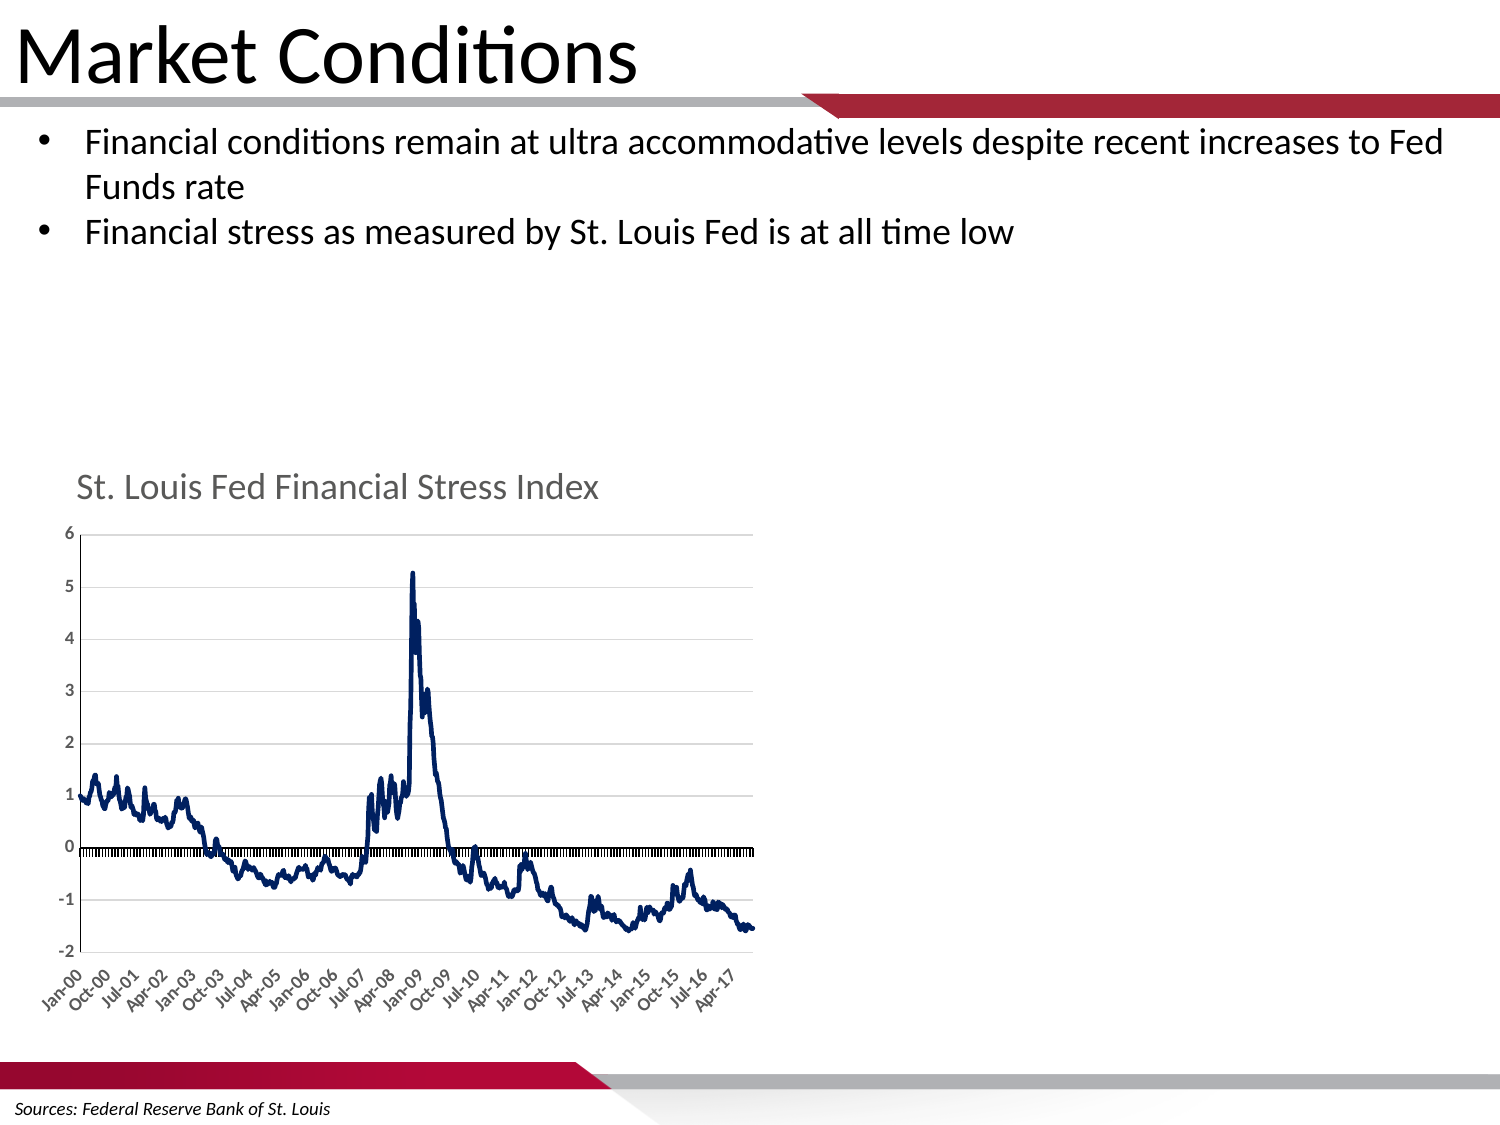

Market Conditions
Financial conditions remain at ultra accommodative levels despite recent increases to Fed Funds rate
Financial stress as measured by St. Louis Fed is at all time low
St. Louis Fed Financial Stress Index

### Chart

| Category | STLFSI |
|---|---|
| 43014 | -1.54 |
| 43007 | -1.55 |
| 43000 | -1.543 |
| 42993 | -1.529 |
| 42986 | -1.506 |
| 42979 | -1.499 |
| 42972 | -1.467 |
| 42965 | -1.471 |
| 42958 | -1.496 |
| 42951 | -1.569 |
| 42944 | -1.592 |
| 42937 | -1.579 |
| 42930 | -1.489 |
| 42923 | -1.458 |
| 42916 | -1.488 |
| 42909 | -1.488 |
| 42902 | -1.545 |
| 42895 | -1.567 |
| 42888 | -1.556 |
| 42881 | -1.521 |
| 42874 | -1.452 |
| 42867 | -1.468 |
| 42860 | -1.423 |
| 42853 | -1.398 |
| 42846 | -1.293 |
| 42839 | -1.282 |
| 42832 | -1.338 |
| 42825 | -1.331 |
| 42818 | -1.285 |
| 42811 | -1.291 |
| 42804 | -1.327 |
| 42797 | -1.303 |
| 42790 | -1.252 |
| 42783 | -1.236 |
| 42776 | -1.234 |
| 42769 | -1.177 |
| 42762 | -1.174 |
| 42755 | -1.158 |
| 42748 | -1.178 |
| 42741 | -1.147 |
| 42734 | -1.116 |
| 42727 | -1.103 |
| 42720 | -1.076 |
| 42713 | -1.149 |
| 42706 | -1.073 |
| 42699 | -1.099 |
| 42692 | -1.043 |
| 42685 | -1.095 |
| 42678 | -1.035 |
| 42671 | -1.181 |
| 42664 | -1.18 |
| 42657 | -1.132 |
| 42650 | -1.176 |
| 42643 | -1.163 |
| 42636 | -1.06 |
| 42629 | -1.025 |
| 42622 | -1.151 |
| 42615 | -1.145 |
| 42608 | -1.142 |
| 42601 | -1.172 |
| 42594 | -1.128 |
| 42587 | -1.106 |
| 42580 | -1.164 |
| 42573 | -1.189 |
| 42566 | -1.183 |
| 42559 | -1.097 |
| 42552 | -0.994 |
| 42545 | -0.969 |
| 42538 | -0.934 |
| 42531 | -1.077 |
| 42524 | -1.056 |
| 42517 | -1.052 |
| 42510 | -1.027 |
| 42503 | -1.042 |
| 42496 | -0.978 |
| 42489 | -1.005 |
| 42482 | -0.987 |
| 42475 | -0.939 |
| 42468 | -0.895 |
| 42461 | -0.888 |
| 42454 | -0.918 |
| 42447 | -0.857 |
| 42440 | -0.755 |
| 42433 | -0.723 |
| 42426 | -0.622 |
| 42419 | -0.527 |
| 42412 | -0.422 |
| 42405 | -0.616 |
| 42398 | -0.624 |
| 42391 | -0.496 |
| 42384 | -0.559 |
| 42377 | -0.619 |
| 42370 | -0.722 |
| 42363 | -0.72 |
| 42356 | -0.69 |
| 42349 | -0.815 |
| 42342 | -0.941 |
| 42335 | -0.969 |
| 42328 | -0.943 |
| 42321 | -0.966 |
| 42314 | -1.003 |
| 42307 | -1.024 |
| 42300 | -1.0 |
| 42293 | -0.949 |
| 42286 | -0.876 |
| 42279 | -0.753 |
| 42272 | -0.864 |
| 42265 | -0.884 |
| 42258 | -0.855 |
| 42251 | -0.781 |
| 42244 | -0.718 |
| 42237 | -0.986 |
| 42230 | -1.121 |
| 42223 | -1.136 |
| 42216 | -1.169 |
| 42209 | -1.18 |
| 42202 | -1.155 |
| 42195 | -1.06 |
| 42188 | -1.055 |
| 42181 | -1.172 |
| 42174 | -1.155 |
| 42167 | -1.142 |
| 42160 | -1.178 |
| 42153 | -1.25 |
| 42146 | -1.238 |
| 42139 | -1.243 |
| 42132 | -1.249 |
| 42125 | -1.363 |
| 42118 | -1.399 |
| 42111 | -1.383 |
| 42104 | -1.343 |
| 42097 | -1.281 |
| 42090 | -1.275 |
| 42083 | -1.249 |
| 42076 | -1.221 |
| 42069 | -1.258 |
| 42062 | -1.269 |
| 42055 | -1.193 |
| 42048 | -1.184 |
| 42041 | -1.194 |
| 42034 | -1.187 |
| 42027 | -1.163 |
| 42020 | -1.129 |
| 42013 | -1.152 |
| 42006 | -1.225 |
| 41999 | -1.251 |
| 41992 | -1.134 |
| 41985 | -1.209 |
| 41978 | -1.328 |
| 41971 | -1.382 |
| 41964 | -1.334 |
| 41957 | -1.373 |
| 41950 | -1.368 |
| 41943 | -1.349 |
| 41936 | -1.29 |
| 41929 | -1.134 |
| 41922 | -1.321 |
| 41915 | -1.33 |
| 41908 | -1.363 |
| 41901 | -1.394 |
| 41894 | -1.427 |
| 41887 | -1.49 |
| 41880 | -1.54 |
| 41873 | -1.51 |
| 41866 | -1.487 |
| 41859 | -1.428 |
| 41852 | -1.49 |
| 41845 | -1.555 |
| 41838 | -1.547 |
| 41831 | -1.561 |
| 41824 | -1.568 |
| 41817 | -1.594 |
| 41810 | -1.563 |
| 41803 | -1.555 |
| 41796 | -1.527 |
| 41789 | -1.565 |
| 41782 | -1.523 |
| 41775 | -1.516 |
| 41768 | -1.493 |
| 41761 | -1.481 |
| 41754 | -1.476 |
| 41747 | -1.442 |
| 41740 | -1.435 |
| 41733 | -1.399 |
| 41726 | -1.415 |
| 41719 | -1.385 |
| 41712 | -1.394 |
| 41705 | -1.403 |
| 41698 | -1.42 |
| 41691 | -1.374 |
| 41684 | -1.357 |
| 41677 | -1.273 |
| 41670 | -1.292 |
| 41663 | -1.357 |
| 41656 | -1.388 |
| 41649 | -1.318 |
| 41642 | -1.283 |
| 41635 | -1.324 |
| 41628 | -1.285 |
| 41621 | -1.26 |
| 41614 | -1.243 |
| 41607 | -1.319 |
| 41600 | -1.324 |
| 41593 | -1.308 |
| 41586 | -1.293 |
| 41579 | -1.333 |
| 41572 | -1.329 |
| 41565 | -1.234 |
| 41558 | -1.122 |
| 41551 | -1.114 |
| 41544 | -1.182 |
| 41537 | -1.125 |
| 41530 | -1.005 |
| 41523 | -0.926 |
| 41516 | -1.008 |
| 41509 | -0.996 |
| 41502 | -1.134 |
| 41495 | -1.207 |
| 41488 | -1.174 |
| 41481 | -1.22 |
| 41474 | -1.174 |
| 41467 | -1.013 |
| 41460 | -0.938 |
| 41453 | -0.923 |
| 41446 | -1.073 |
| 41439 | -1.151 |
| 41432 | -1.21 |
| 41425 | -1.317 |
| 41418 | -1.448 |
| 41411 | -1.5 |
| 41404 | -1.569 |
| 41397 | -1.575 |
| 41390 | -1.551 |
| 41383 | -1.496 |
| 41376 | -1.535 |
| 41369 | -1.473 |
| 41362 | -1.489 |
| 41355 | -1.458 |
| 41348 | -1.504 |
| 41341 | -1.472 |
| 41334 | -1.441 |
| 41327 | -1.451 |
| 41320 | -1.437 |
| 41313 | -1.403 |
| 41306 | -1.393 |
| 41299 | -1.472 |
| 41292 | -1.473 |
| 41285 | -1.421 |
| 41278 | -1.377 |
| 41271 | -1.335 |
| 41264 | -1.362 |
| 41257 | -1.406 |
| 41250 | -1.405 |
| 41243 | -1.381 |
| 41236 | -1.361 |
| 41229 | -1.32 |
| 41222 | -1.302 |
| 41215 | -1.283 |
| 41208 | -1.291 |
| 41201 | -1.343 |
| 41194 | -1.318 |
| 41187 | -1.315 |
| 41180 | -1.3 |
| 41173 | -1.321 |
| 41166 | -1.223 |
| 41159 | -1.167 |
| 41152 | -1.144 |
| 41145 | -1.134 |
| 41138 | -1.096 |
| 41131 | -1.107 |
| 41124 | -1.081 |
| 41117 | -1.071 |
| 41110 | -1.076 |
| 41103 | -1.016 |
| 41096 | -0.968 |
| 41089 | -0.938 |
| 41082 | -0.885 |
| 41075 | -0.755 |
| 41068 | -0.751 |
| 41061 | -0.807 |
| 41054 | -0.854 |
| 41047 | -0.892 |
| 41040 | -1.015 |
| 41033 | -1.009 |
| 41026 | -0.976 |
| 41019 | -0.926 |
| 41012 | -0.874 |
| 41005 | -0.885 |
| 40998 | -0.923 |
| 40991 | -0.86 |
| 40984 | -0.906 |
| 40977 | -0.887 |
| 40970 | -0.913 |
| 40963 | -0.876 |
| 40956 | -0.832 |
| 40949 | -0.811 |
| 40942 | -0.797 |
| 40935 | -0.691 |
| 40928 | -0.657 |
| 40921 | -0.58 |
| 40914 | -0.527 |
| 40907 | -0.484 |
| 40900 | -0.476 |
| 40893 | -0.437 |
| 40886 | -0.386 |
| 40879 | -0.332 |
| 40872 | -0.272 |
| 40865 | -0.306 |
| 40858 | -0.376 |
| 40851 | -0.386 |
| 40844 | -0.414 |
| 40837 | -0.285 |
| 40830 | -0.237 |
| 40823 | -0.104 |
| 40816 | -0.185 |
| 40809 | -0.323 |
| 40802 | -0.372 |
| 40795 | -0.374 |
| 40788 | -0.421 |
| 40781 | -0.315 |
| 40774 | -0.452 |
| 40767 | -0.346 |
| 40760 | -0.725 |
| 40753 | -0.822 |
| 40746 | -0.822 |
| 40739 | -0.787 |
| 40732 | -0.826 |
| 40725 | -0.798 |
| 40718 | -0.801 |
| 40711 | -0.807 |
| 40704 | -0.878 |
| 40697 | -0.92 |
| 40690 | -0.935 |
| 40683 | -0.916 |
| 40676 | -0.899 |
| 40669 | -0.894 |
| 40662 | -0.935 |
| 40655 | -0.903 |
| 40648 | -0.849 |
| 40641 | -0.789 |
| 40634 | -0.767 |
| 40627 | -0.754 |
| 40620 | -0.652 |
| 40613 | -0.74 |
| 40606 | -0.751 |
| 40599 | -0.729 |
| 40592 | -0.754 |
| 40585 | -0.735 |
| 40578 | -0.729 |
| 40571 | -0.771 |
| 40564 | -0.749 |
| 40557 | -0.754 |
| 40550 | -0.679 |
| 40543 | -0.654 |
| 40536 | -0.667 |
| 40529 | -0.579 |
| 40522 | -0.627 |
| 40515 | -0.624 |
| 40508 | -0.691 |
| 40501 | -0.668 |
| 40494 | -0.771 |
| 40487 | -0.772 |
| 40480 | -0.74 |
| 40473 | -0.765 |
| 40466 | -0.797 |
| 40459 | -0.716 |
| 40452 | -0.709 |
| 40445 | -0.661 |
| 40438 | -0.583 |
| 40431 | -0.533 |
| 40424 | -0.488 |
| 40417 | -0.479 |
| 40410 | -0.511 |
| 40403 | -0.524 |
| 40396 | -0.53 |
| 40389 | -0.468 |
| 40382 | -0.378 |
| 40375 | -0.33 |
| 40368 | -0.237 |
| 40361 | -0.162 |
| 40354 | -0.213 |
| 40347 | -0.117 |
| 40340 | 0.032 |
| 40333 | -0.003 |
| 40326 | 0.01 |
| 40319 | -0.098 |
| 40312 | -0.286 |
| 40305 | -0.37 |
| 40298 | -0.578 |
| 40291 | -0.657 |
| 40284 | -0.622 |
| 40277 | -0.566 |
| 40270 | -0.538 |
| 40263 | -0.546 |
| 40256 | -0.617 |
| 40249 | -0.594 |
| 40242 | -0.523 |
| 40235 | -0.462 |
| 40228 | -0.386 |
| 40221 | -0.335 |
| 40214 | -0.411 |
| 40207 | -0.404 |
| 40200 | -0.469 |
| 40193 | -0.483 |
| 40186 | -0.376 |
| 40179 | -0.305 |
| 40172 | -0.304 |
| 40165 | -0.308 |
| 40158 | -0.262 |
| 40151 | -0.279 |
| 40144 | -0.292 |
| 40137 | -0.253 |
| 40130 | -0.184 |
| 40123 | -0.028 |
| 40116 | -0.027 |
| 40109 | -0.115 |
| 40102 | -0.051 |
| 40095 | -0.037 |
| 40088 | 0.002 |
| 40081 | 0.024 |
| 40074 | 0.119 |
| 40067 | 0.217 |
| 40060 | 0.379 |
| 40053 | 0.382 |
| 40046 | 0.48 |
| 40039 | 0.541 |
| 40032 | 0.574 |
| 40025 | 0.685 |
| 40018 | 0.796 |
| 40011 | 0.918 |
| 40004 | 0.963 |
| 39997 | 1.043 |
| 39990 | 1.195 |
| 39983 | 1.264 |
| 39976 | 1.271 |
| 39969 | 1.382 |
| 39962 | 1.451 |
| 39955 | 1.393 |
| 39948 | 1.565 |
| 39941 | 1.722 |
| 39934 | 2.005 |
| 39927 | 2.135 |
| 39920 | 2.144 |
| 39913 | 2.33 |
| 39906 | 2.421 |
| 39899 | 2.576 |
| 39892 | 2.756 |
| 39885 | 2.994 |
| 39878 | 3.05 |
| 39871 | 2.841 |
| 39864 | 2.705 |
| 39857 | 2.592 |
| 39850 | 2.647 |
| 39843 | 2.952 |
| 39836 | 2.765 |
| 39829 | 2.513 |
| 39822 | 2.836 |
| 39815 | 3.255 |
| 39808 | 3.318 |
| 39801 | 3.703 |
| 39794 | 4.224 |
| 39787 | 4.35 |
| 39780 | 4.354 |
| 39773 | 4.313 |
| 39766 | 3.745 |
| 39759 | 3.933 |
| 39752 | 4.682 |
| 39745 | 4.48 |
| 39738 | 5.275 |
| 39731 | 4.995 |
| 39724 | 3.778 |
| 39717 | 2.708 |
| 39710 | 2.352 |
| 39703 | 1.246 |
| 39696 | 1.098 |
| 39689 | 1.031 |
| 39682 | 1.035 |
| 39675 | 0.988 |
| 39668 | 1.066 |
| 39661 | 1.12 |
| 39654 | 1.157 |
| 39647 | 1.274 |
| 39640 | 1.043 |
| 39633 | 0.98 |
| 39626 | 0.974 |
| 39619 | 0.865 |
| 39612 | 0.867 |
| 39605 | 0.721 |
| 39598 | 0.645 |
| 39591 | 0.562 |
| 39584 | 0.632 |
| 39577 | 0.738 |
| 39570 | 0.975 |
| 39563 | 1.201 |
| 39556 | 1.241 |
| 39549 | 1.052 |
| 39542 | 1.062 |
| 39535 | 1.149 |
| 39528 | 1.387 |
| 39521 | 1.251 |
| 39514 | 1.206 |
| 39507 | 0.858 |
| 39500 | 0.768 |
| 39493 | 0.682 |
| 39486 | 0.716 |
| 39479 | 0.705 |
| 39472 | 0.894 |
| 39465 | 0.578 |
| 39458 | 0.785 |
| 39451 | 0.858 |
| 39444 | 0.998 |
| 39437 | 1.225 |
| 39430 | 1.341 |
| 39423 | 1.288 |
| 39416 | 1.217 |
| 39409 | 0.954 |
| 39402 | 0.745 |
| 39395 | 0.615 |
| 39388 | 0.317 |
| 39381 | 0.389 |
| 39374 | 0.386 |
| 39367 | 0.34 |
| 39360 | 0.503 |
| 39353 | 0.59 |
| 39346 | 0.703 |
| 39339 | 1.029 |
| 39332 | 0.858 |
| 39325 | 0.77 |
| 39318 | 0.97 |
| 39311 | 0.735 |
| 39304 | 0.227 |
| 39297 | 0.053 |
| 39290 | -0.11 |
| 39283 | -0.278 |
| 39276 | -0.252 |
| 39269 | -0.278 |
| 39262 | -0.186 |
| 39255 | -0.207 |
| 39248 | -0.155 |
| 39241 | -0.33 |
| 39234 | -0.423 |
| 39227 | -0.48 |
| 39220 | -0.469 |
| 39213 | -0.52 |
| 39206 | -0.504 |
| 39199 | -0.554 |
| 39192 | -0.552 |
| 39185 | -0.534 |
| 39178 | -0.519 |
| 39171 | -0.524 |
| 39164 | -0.552 |
| 39157 | -0.502 |
| 39150 | -0.541 |
| 39143 | -0.557 |
| 39136 | -0.693 |
| 39129 | -0.649 |
| 39122 | -0.639 |
| 39115 | -0.595 |
| 39108 | -0.606 |
| 39101 | -0.593 |
| 39094 | -0.56 |
| 39087 | -0.511 |
| 39080 | -0.511 |
| 39073 | -0.518 |
| 39066 | -0.509 |
| 39059 | -0.508 |
| 39052 | -0.521 |
| 39045 | -0.55 |
| 39038 | -0.546 |
| 39031 | -0.546 |
| 39024 | -0.526 |
| 39017 | -0.526 |
| 39010 | -0.495 |
| 39003 | -0.449 |
| 38996 | -0.403 |
| 38989 | -0.381 |
| 38982 | -0.396 |
| 38975 | -0.394 |
| 38968 | -0.39 |
| 38961 | -0.439 |
| 38954 | -0.449 |
| 38947 | -0.422 |
| 38940 | -0.365 |
| 38933 | -0.321 |
| 38926 | -0.285 |
| 38919 | -0.217 |
| 38912 | -0.218 |
| 38905 | -0.22 |
| 38898 | -0.18 |
| 38891 | -0.156 |
| 38884 | -0.197 |
| 38877 | -0.271 |
| 38870 | -0.285 |
| 38863 | -0.285 |
| 38856 | -0.345 |
| 38849 | -0.428 |
| 38842 | -0.412 |
| 38835 | -0.417 |
| 38828 | -0.405 |
| 38821 | -0.373 |
| 38814 | -0.431 |
| 38807 | -0.452 |
| 38800 | -0.522 |
| 38793 | -0.506 |
| 38786 | -0.49 |
| 38779 | -0.6 |
| 38772 | -0.619 |
| 38765 | -0.552 |
| 38758 | -0.518 |
| 38751 | -0.525 |
| 38744 | -0.534 |
| 38737 | -0.553 |
| 38730 | -0.556 |
| 38723 | -0.48 |
| 38716 | -0.387 |
| 38709 | -0.385 |
| 38702 | -0.33 |
| 38695 | -0.38 |
| 38688 | -0.387 |
| 38681 | -0.412 |
| 38674 | -0.405 |
| 38667 | -0.402 |
| 38660 | -0.395 |
| 38653 | -0.405 |
| 38646 | -0.417 |
| 38639 | -0.366 |
| 38632 | -0.39 |
| 38625 | -0.434 |
| 38618 | -0.475 |
| 38611 | -0.524 |
| 38604 | -0.576 |
| 38597 | -0.56 |
| 38590 | -0.599 |
| 38583 | -0.589 |
| 38576 | -0.588 |
| 38569 | -0.603 |
| 38562 | -0.652 |
| 38555 | -0.614 |
| 38548 | -0.57 |
| 38541 | -0.529 |
| 38534 | -0.588 |
| 38527 | -0.571 |
| 38520 | -0.537 |
| 38513 | -0.561 |
| 38506 | -0.569 |
| 38499 | -0.542 |
| 38492 | -0.428 |
| 38485 | -0.44 |
| 38478 | -0.481 |
| 38471 | -0.522 |
| 38464 | -0.531 |
| 38457 | -0.52 |
| 38450 | -0.534 |
| 38443 | -0.506 |
| 38436 | -0.545 |
| 38429 | -0.602 |
| 38422 | -0.682 |
| 38415 | -0.695 |
| 38408 | -0.751 |
| 38401 | -0.758 |
| 38394 | -0.752 |
| 38387 | -0.713 |
| 38380 | -0.656 |
| 38373 | -0.665 |
| 38366 | -0.668 |
| 38359 | -0.636 |
| 38352 | -0.675 |
| 38345 | -0.687 |
| 38338 | -0.682 |
| 38331 | -0.708 |
| 38324 | -0.627 |
| 38317 | -0.71 |
| 38310 | -0.667 |
| 38303 | -0.651 |
| 38296 | -0.597 |
| 38289 | -0.568 |
| 38282 | -0.58 |
| 38275 | -0.522 |
| 38268 | -0.499 |
| 38261 | -0.552 |
| 38254 | -0.575 |
| 38247 | -0.567 |
| 38240 | -0.539 |
| 38233 | -0.499 |
| 38226 | -0.461 |
| 38219 | -0.431 |
| 38212 | -0.419 |
| 38205 | -0.374 |
| 38198 | -0.398 |
| 38191 | -0.424 |
| 38184 | -0.418 |
| 38177 | -0.389 |
| 38170 | -0.363 |
| 38163 | -0.368 |
| 38156 | -0.348 |
| 38149 | -0.414 |
| 38142 | -0.327 |
| 38135 | -0.347 |
| 38128 | -0.265 |
| 38121 | -0.247 |
| 38114 | -0.295 |
| 38107 | -0.357 |
| 38100 | -0.409 |
| 38093 | -0.426 |
| 38086 | -0.463 |
| 38079 | -0.533 |
| 38072 | -0.526 |
| 38065 | -0.545 |
| 38058 | -0.58 |
| 38051 | -0.594 |
| 38044 | -0.562 |
| 38037 | -0.533 |
| 38030 | -0.478 |
| 38023 | -0.366 |
| 38016 | -0.377 |
| 38009 | -0.452 |
| 38002 | -0.434 |
| 37995 | -0.34 |
| 37988 | -0.263 |
| 37981 | -0.256 |
| 37974 | -0.29 |
| 37967 | -0.257 |
| 37960 | -0.221 |
| 37953 | -0.279 |
| 37946 | -0.223 |
| 37939 | -0.209 |
| 37932 | -0.196 |
| 37925 | -0.224 |
| 37918 | -0.179 |
| 37911 | -0.137 |
| 37904 | -0.114 |
| 37897 | -0.113 |
| 37890 | -0.12 |
| 37883 | -0.132 |
| 37876 | -0.039 |
| 37869 | 0.033 |
| 37862 | 0.037 |
| 37855 | 0.069 |
| 37848 | 0.17 |
| 37841 | 0.175 |
| 37834 | 0.138 |
| 37827 | -0.046 |
| 37820 | -0.105 |
| 37813 | -0.125 |
| 37806 | -0.094 |
| 37799 | -0.149 |
| 37792 | -0.166 |
| 37785 | -0.157 |
| 37778 | -0.098 |
| 37771 | -0.101 |
| 37764 | -0.079 |
| 37757 | -0.126 |
| 37750 | -0.116 |
| 37743 | -0.052 |
| 37736 | 0.02 |
| 37729 | 0.093 |
| 37722 | 0.204 |
| 37715 | 0.276 |
| 37708 | 0.33 |
| 37701 | 0.403 |
| 37694 | 0.334 |
| 37687 | 0.303 |
| 37680 | 0.34 |
| 37673 | 0.407 |
| 37666 | 0.481 |
| 37659 | 0.473 |
| 37652 | 0.466 |
| 37645 | 0.405 |
| 37638 | 0.385 |
| 37631 | 0.442 |
| 37624 | 0.537 |
| 37617 | 0.51 |
| 37610 | 0.513 |
| 37603 | 0.531 |
| 37596 | 0.604 |
| 37589 | 0.565 |
| 37582 | 0.574 |
| 37575 | 0.662 |
| 37568 | 0.761 |
| 37561 | 0.834 |
| 37554 | 0.913 |
| 37547 | 0.947 |
| 37540 | 0.924 |
| 37533 | 0.869 |
| 37526 | 0.846 |
| 37519 | 0.778 |
| 37512 | 0.762 |
| 37505 | 0.816 |
| 37498 | 0.766 |
| 37491 | 0.816 |
| 37484 | 0.857 |
| 37477 | 0.955 |
| 37470 | 0.854 |
| 37463 | 0.924 |
| 37456 | 0.794 |
| 37449 | 0.701 |
| 37442 | 0.675 |
| 37435 | 0.686 |
| 37428 | 0.538 |
| 37421 | 0.484 |
| 37414 | 0.493 |
| 37407 | 0.419 |
| 37400 | 0.411 |
| 37393 | 0.404 |
| 37386 | 0.399 |
| 37379 | 0.382 |
| 37372 | 0.425 |
| 37365 | 0.465 |
| 37358 | 0.554 |
| 37351 | 0.591 |
| 37344 | 0.565 |
| 37337 | 0.555 |
| 37330 | 0.569 |
| 37323 | 0.537 |
| 37316 | 0.505 |
| 37309 | 0.532 |
| 37302 | 0.515 |
| 37295 | 0.573 |
| 37288 | 0.549 |
| 37281 | 0.552 |
| 37274 | 0.538 |
| 37267 | 0.571 |
| 37260 | 0.697 |
| 37253 | 0.722 |
| 37246 | 0.838 |
| 37239 | 0.837 |
| 37232 | 0.737 |
| 37225 | 0.765 |
| 37218 | 0.71 |
| 37211 | 0.668 |
| 37204 | 0.645 |
| 37197 | 0.722 |
| 37190 | 0.727 |
| 37183 | 0.833 |
| 37176 | 0.851 |
| 37169 | 0.903 |
| 37162 | 0.962 |
| 37155 | 1.156 |
| 37148 | 0.962 |
| 37141 | 0.635 |
| 37134 | 0.521 |
| 37127 | 0.541 |
| 37120 | 0.542 |
| 37113 | 0.528 |
| 37106 | 0.53 |
| 37099 | 0.613 |
| 37092 | 0.644 |
| 37085 | 0.657 |
| 37078 | 0.626 |
| 37071 | 0.638 |
| 37064 | 0.665 |
| 37057 | 0.688 |
| 37050 | 0.639 |
| 37043 | 0.737 |
| 37036 | 0.778 |
| 37029 | 0.816 |
| 37022 | 0.776 |
| 37015 | 0.858 |
| 37008 | 0.992 |
| 37001 | 1.05 |
| 36994 | 1.122 |
| 36987 | 1.154 |
| 36980 | 0.996 |
| 36973 | 0.981 |
| 36966 | 0.889 |
| 36959 | 0.772 |
| 36952 | 0.819 |
| 36945 | 0.867 |
| 36938 | 0.761 |
| 36931 | 0.746 |
| 36924 | 0.835 |
| 36917 | 0.9 |
| 36910 | 0.932 |
| 36903 | 1.037 |
| 36896 | 1.191 |
| 36889 | 1.186 |
| 36882 | 1.371 |
| 36875 | 1.142 |
| 36868 | 1.171 |
| 36861 | 1.125 |
| 36854 | 1.033 |
| 36847 | 1.013 |
| 36840 | 1.016 |
| 36833 | 0.981 |
| 36826 | 0.998 |
| 36819 | 1.046 |
| 36812 | 1.066 |
| 36805 | 0.949 |
| 36798 | 0.902 |
| 36791 | 0.912 |
| 36784 | 0.871 |
| 36777 | 0.827 |
| 36770 | 0.75 |
| 36763 | 0.759 |
| 36756 | 0.796 |
| 36749 | 0.812 |
| 36742 | 0.907 |
| 36735 | 0.919 |
| 36728 | 0.979 |
| 36721 | 1.013 |
| 36714 | 1.124 |
| 36707 | 1.238 |
| 36700 | 1.224 |
| 36693 | 1.221 |
| 36686 | 1.241 |
| 36679 | 1.402 |
| 36672 | 1.393 |
| 36665 | 1.313 |
| 36658 | 1.3 |
| 36651 | 1.277 |
| 36644 | 1.143 |
| 36637 | 1.084 |
| 36630 | 1.065 |
| 36623 | 0.99 |
| 36616 | 0.974 |
| 36609 | 0.849 |
| 36602 | 0.89 |
| 36595 | 0.857 |
| 36588 | 0.872 |
| 36581 | 0.91 |
| 36574 | 0.905 |
| 36567 | 0.946 |
| 36560 | 0.929 |
| 36553 | 0.912 |
| 36546 | 0.937 |
| 36539 | 0.98 |
| 36532 | 1.001 |
Sources: Federal Reserve Bank of St. Louis